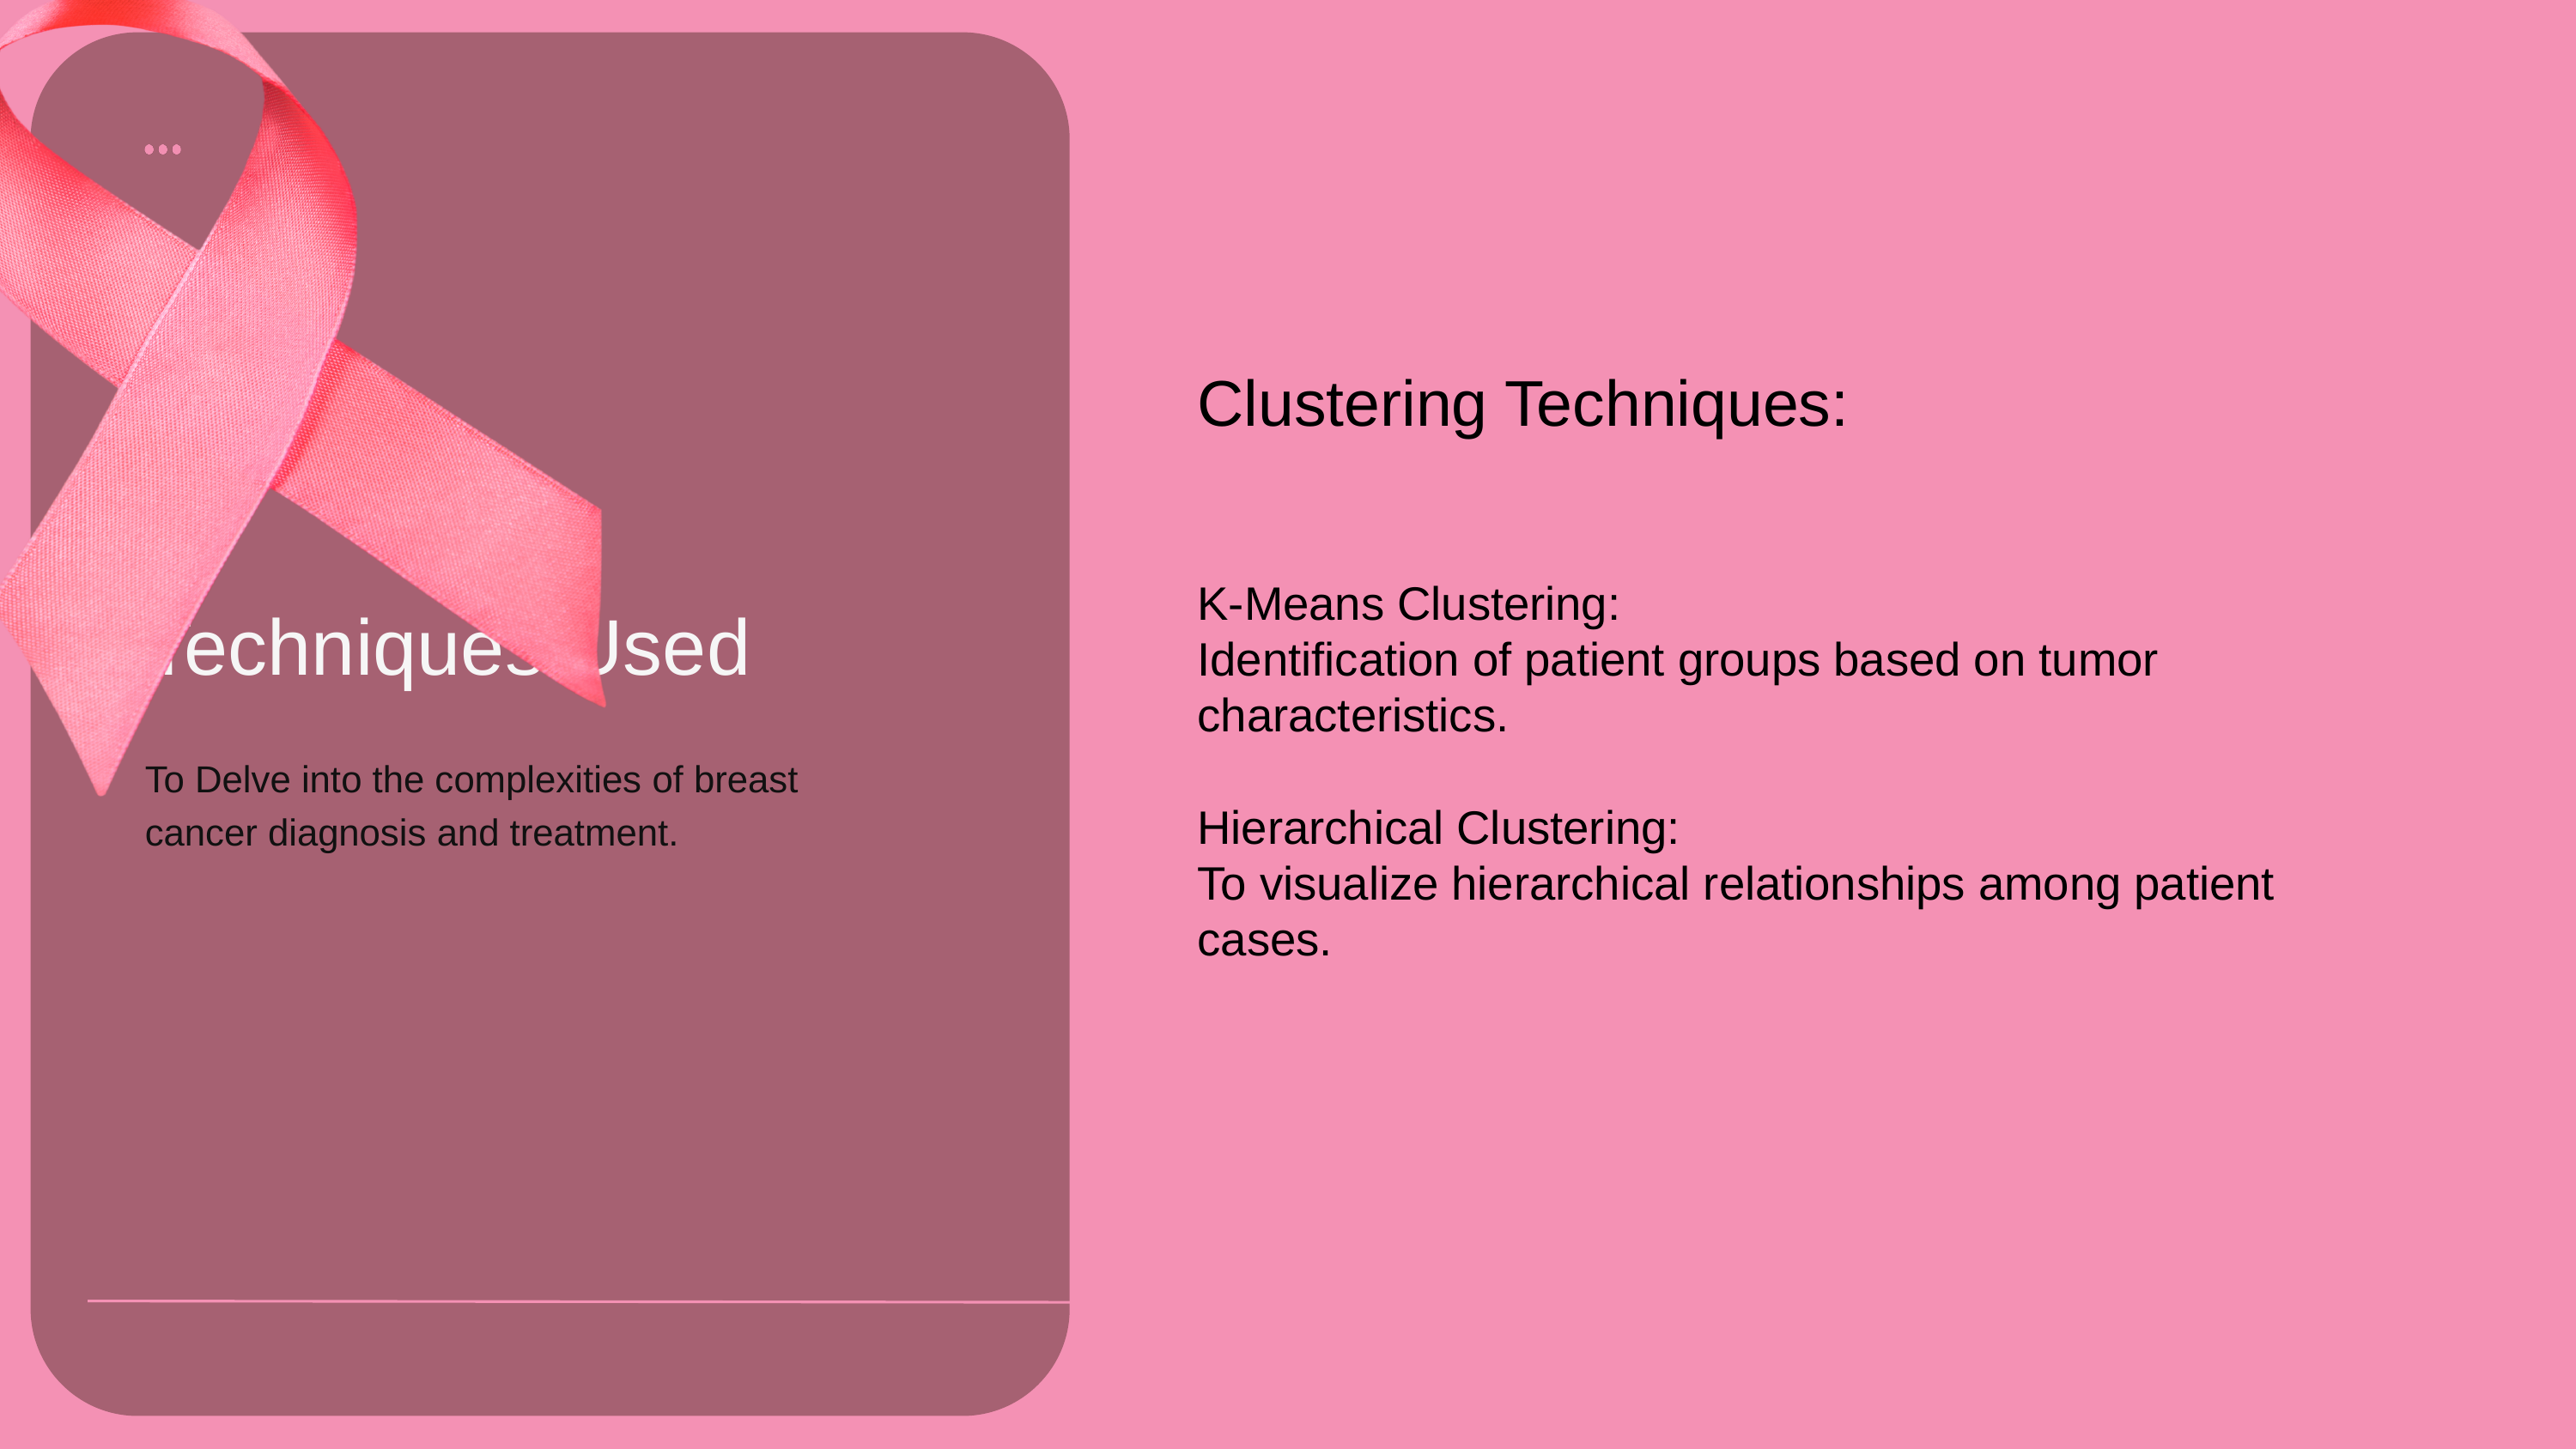

Clustering Techniques:

K-Means Clustering:
Identification of patient groups based on tumor characteristics.

Hierarchical Clustering:
To visualize hierarchical relationships among patient cases.

Techniques Used
To Delve into the complexities of breast cancer diagnosis and treatment.